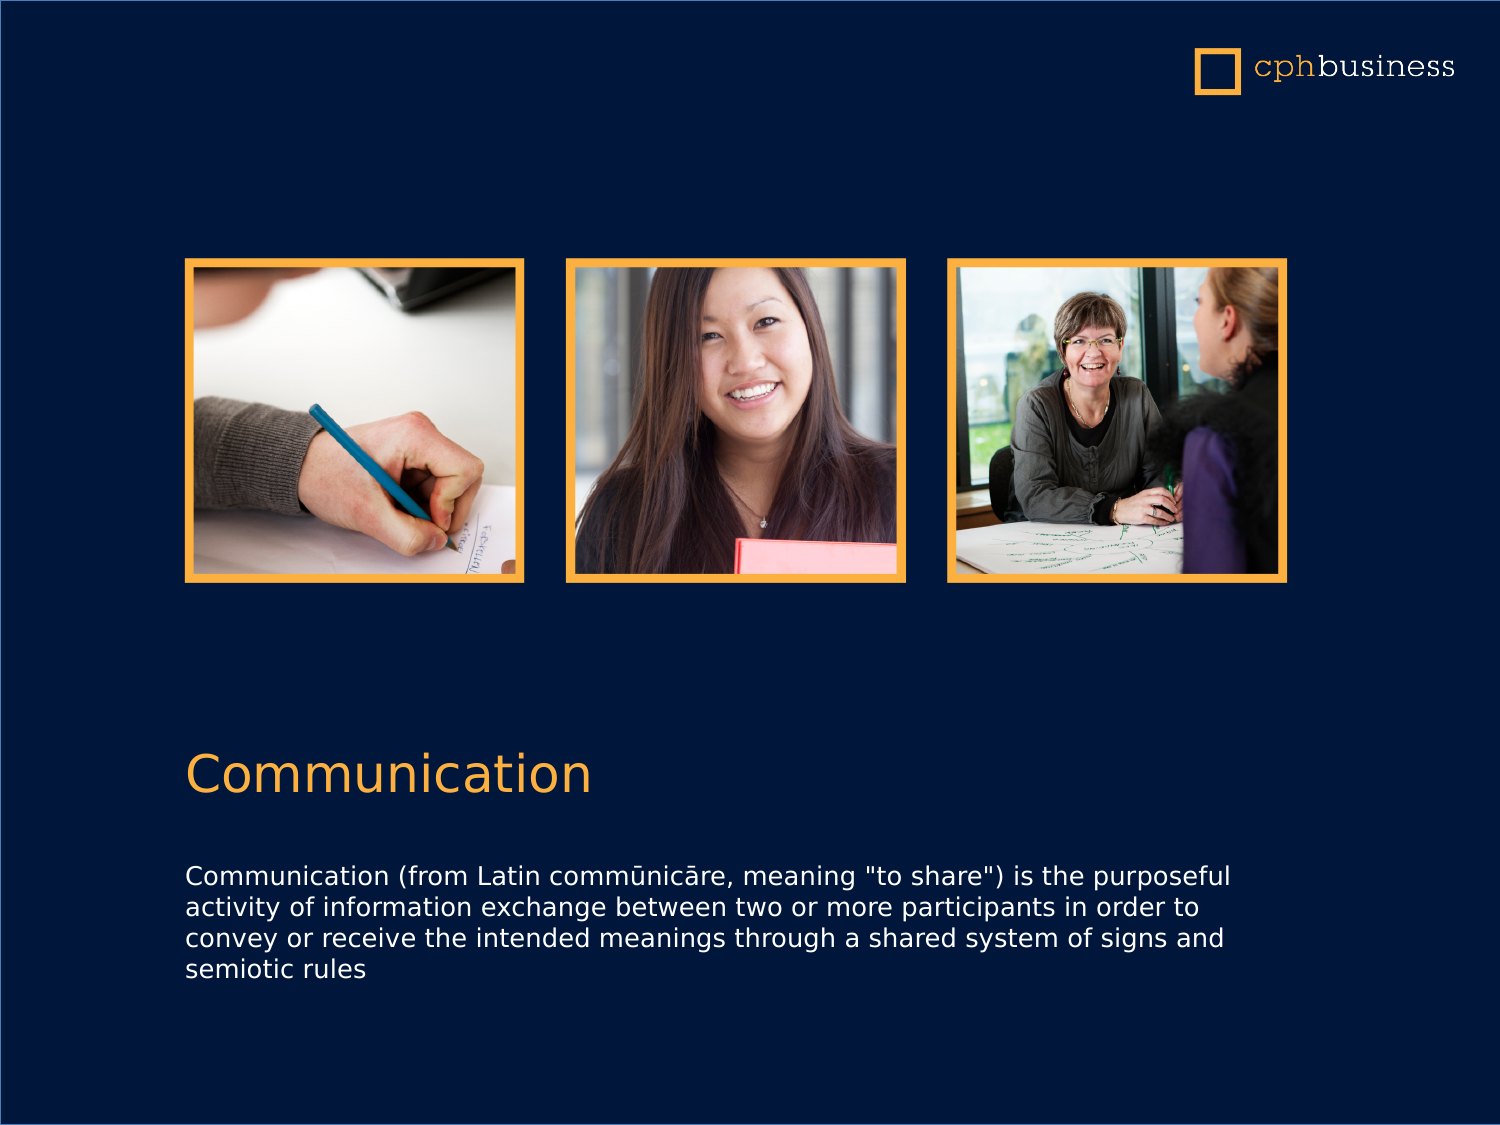

Communication
Communication (from Latin commūnicāre, meaning "to share") is the purposeful activity of information exchange between two or more participants in order to convey or receive the intended meanings through a shared system of signs and semiotic rules